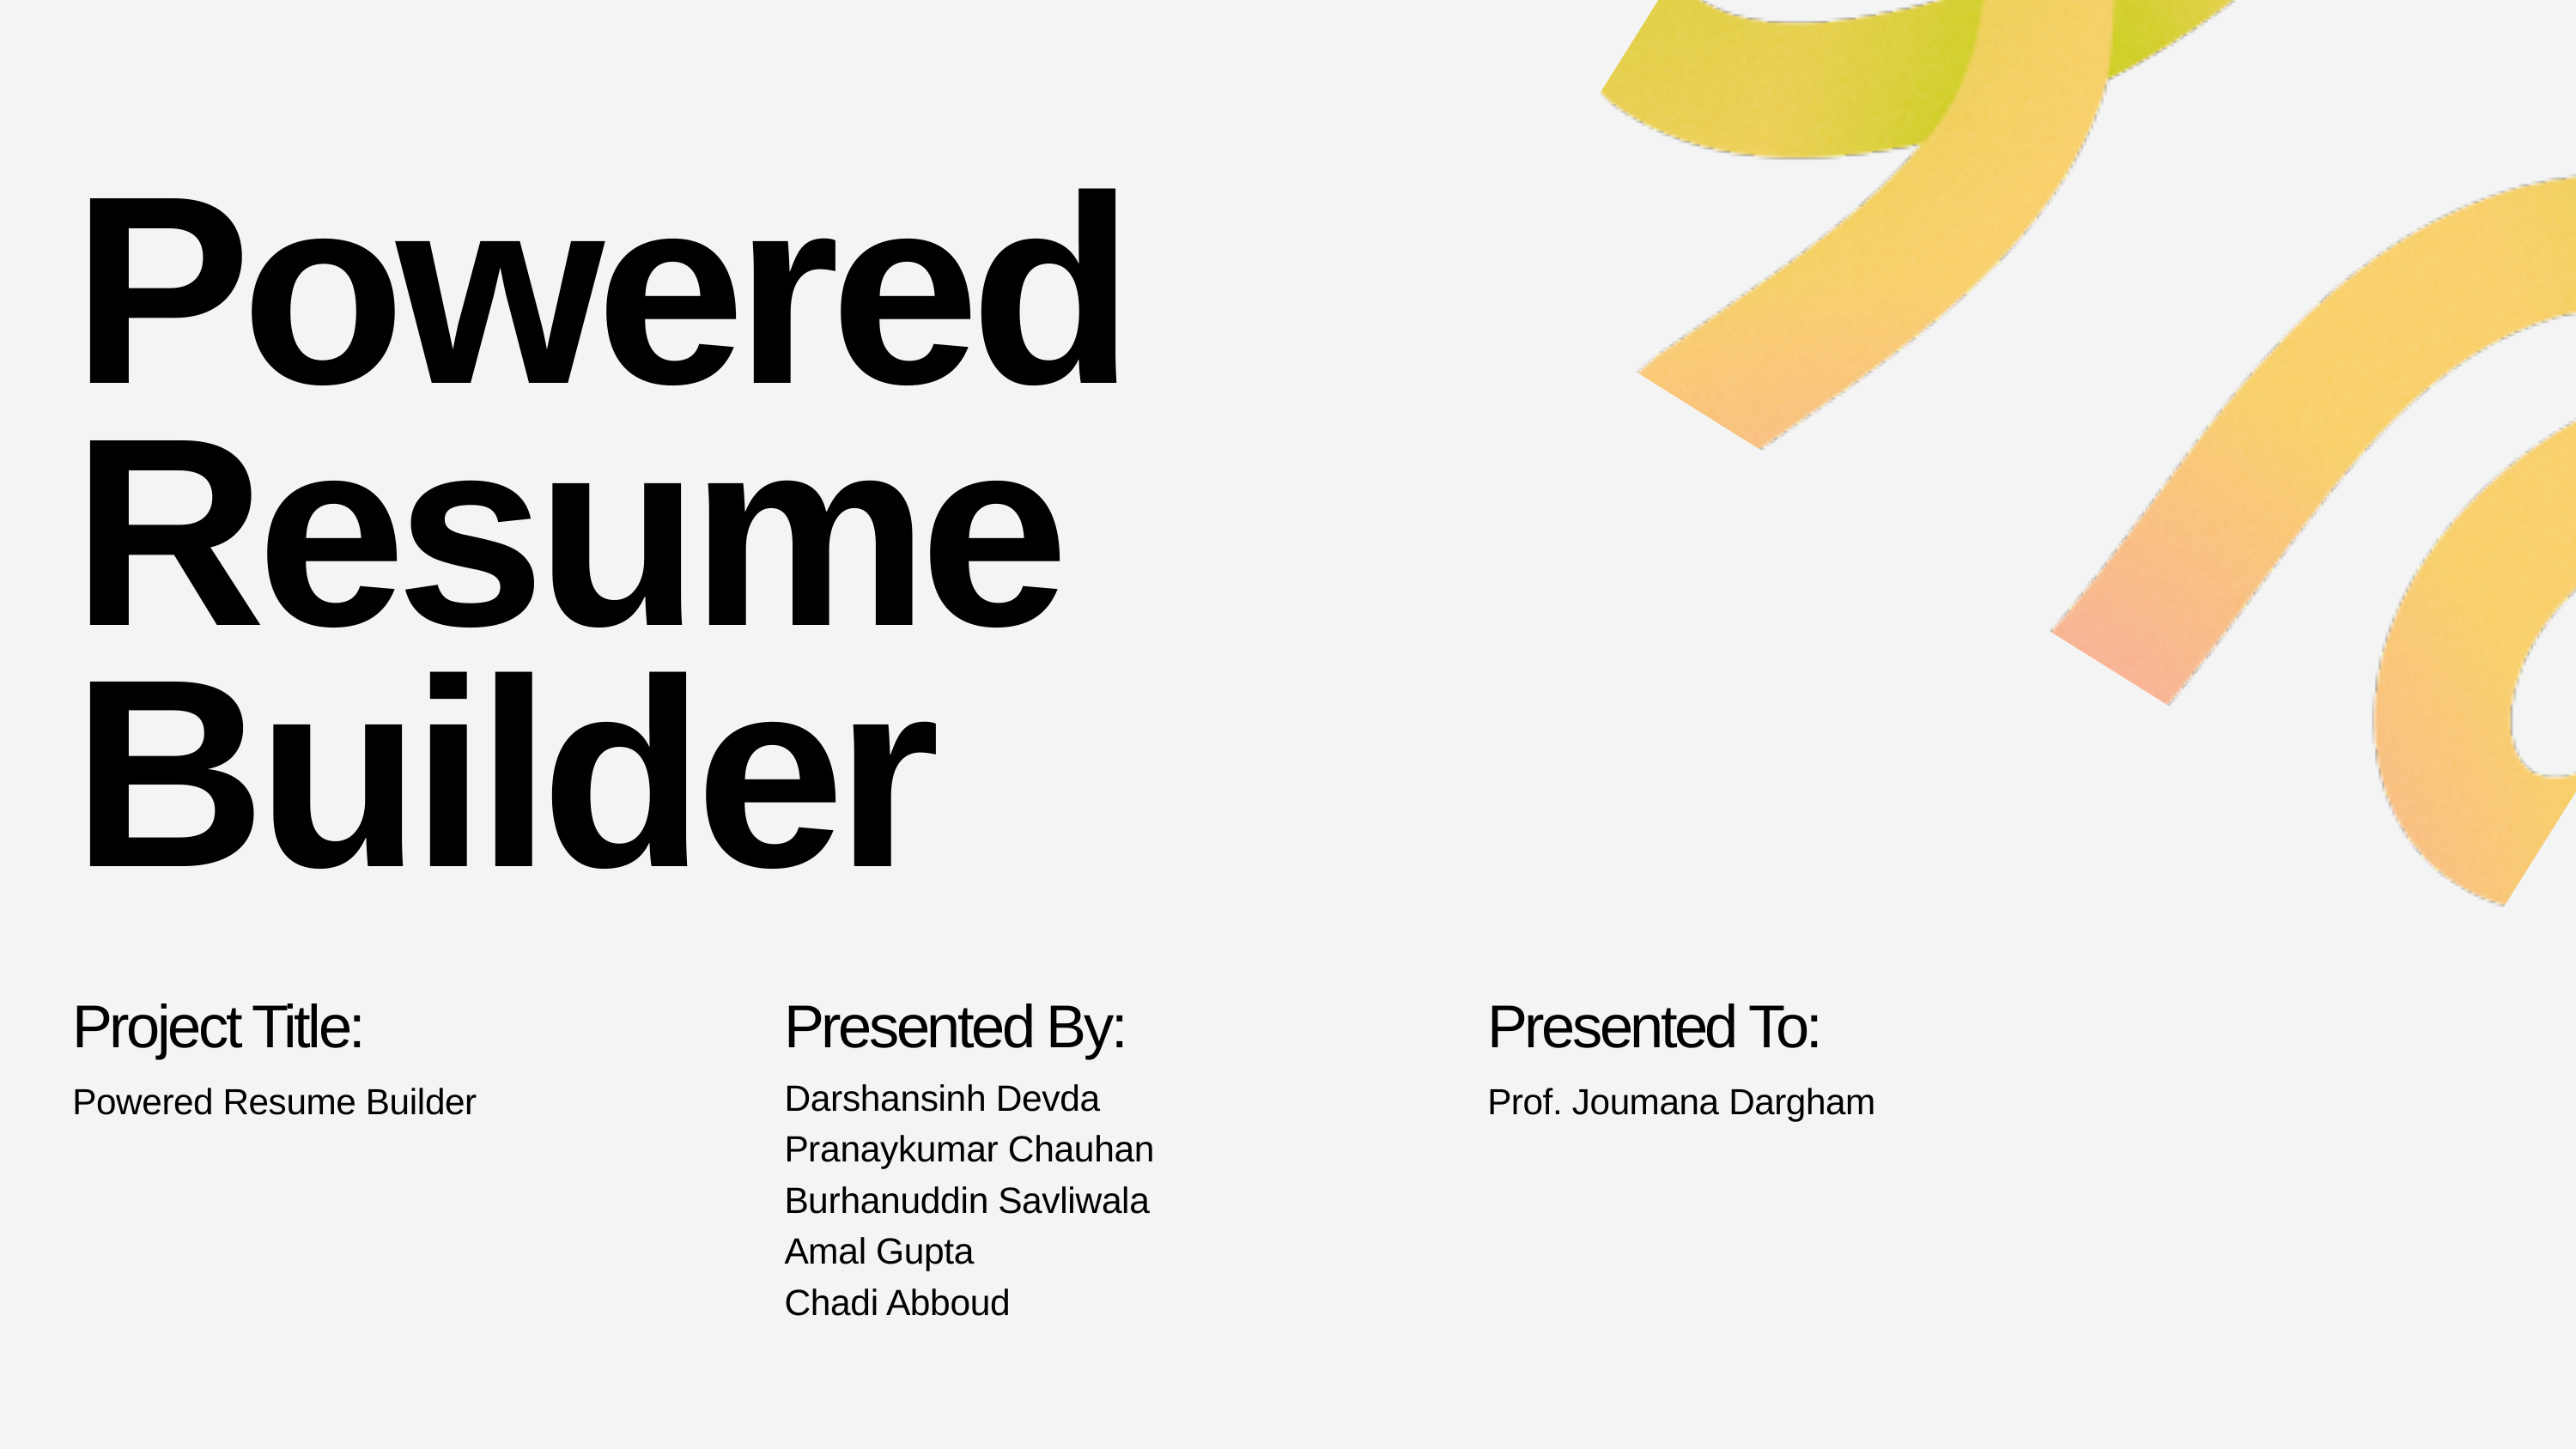

Powered Resume Builder

Project Title:
Powered Resume Builder
Presented By:
Darshansinh Devda
Pranaykumar Chauhan
Burhanuddin Savliwala
Amal Gupta
Chadi Abboud

Presented To:
Prof. Joumana Dargham